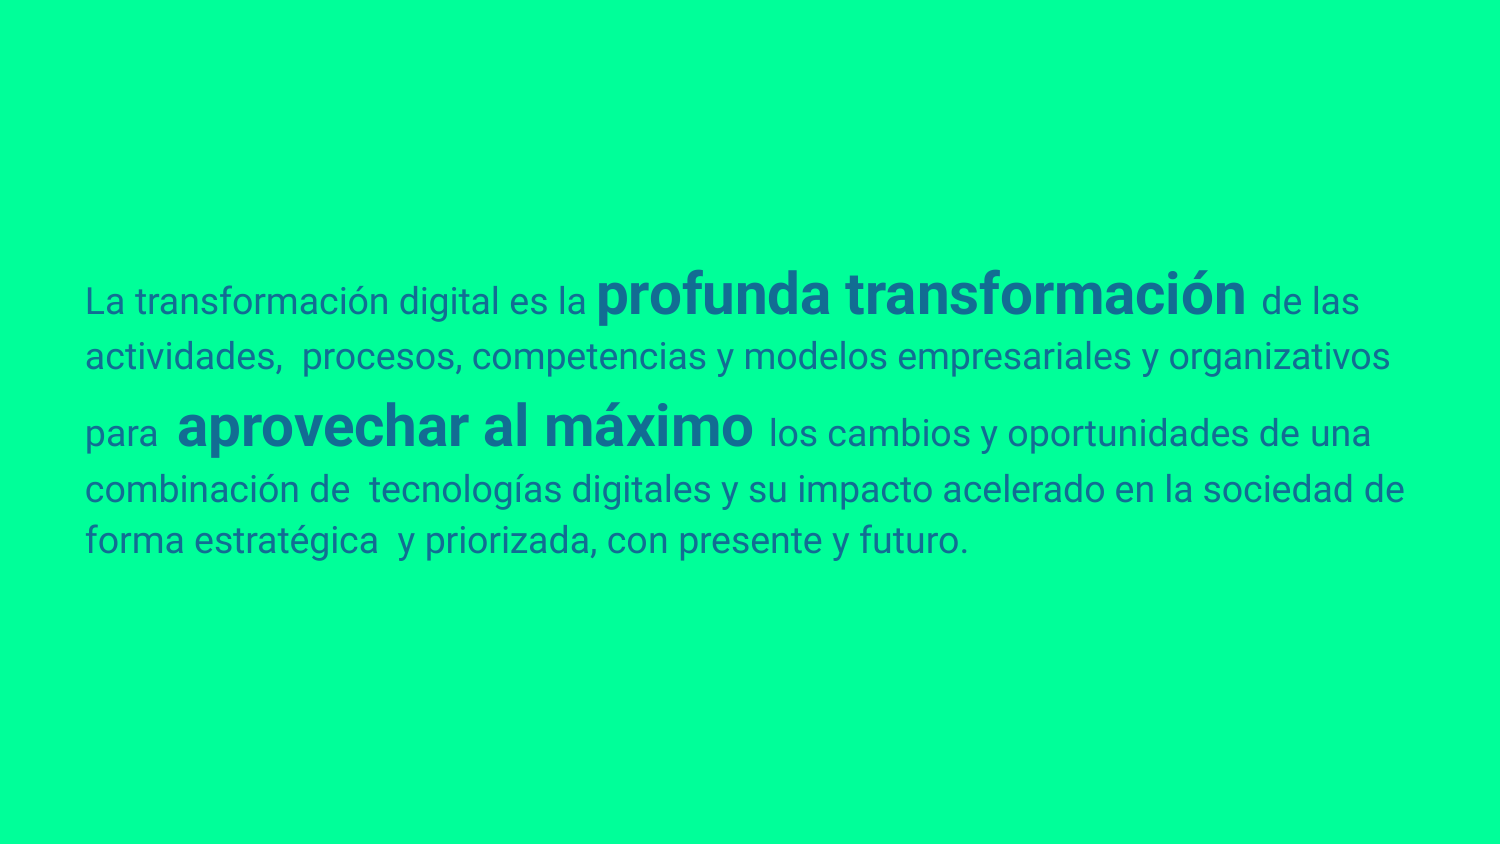

La transformación digital es la profunda transformación de las actividades,  procesos, competencias y modelos empresariales y organizativos para  aprovechar al máximo los cambios y oportunidades de una combinación de  tecnologías digitales y su impacto acelerado en la sociedad de forma estratégica  y priorizada, con presente y futuro.